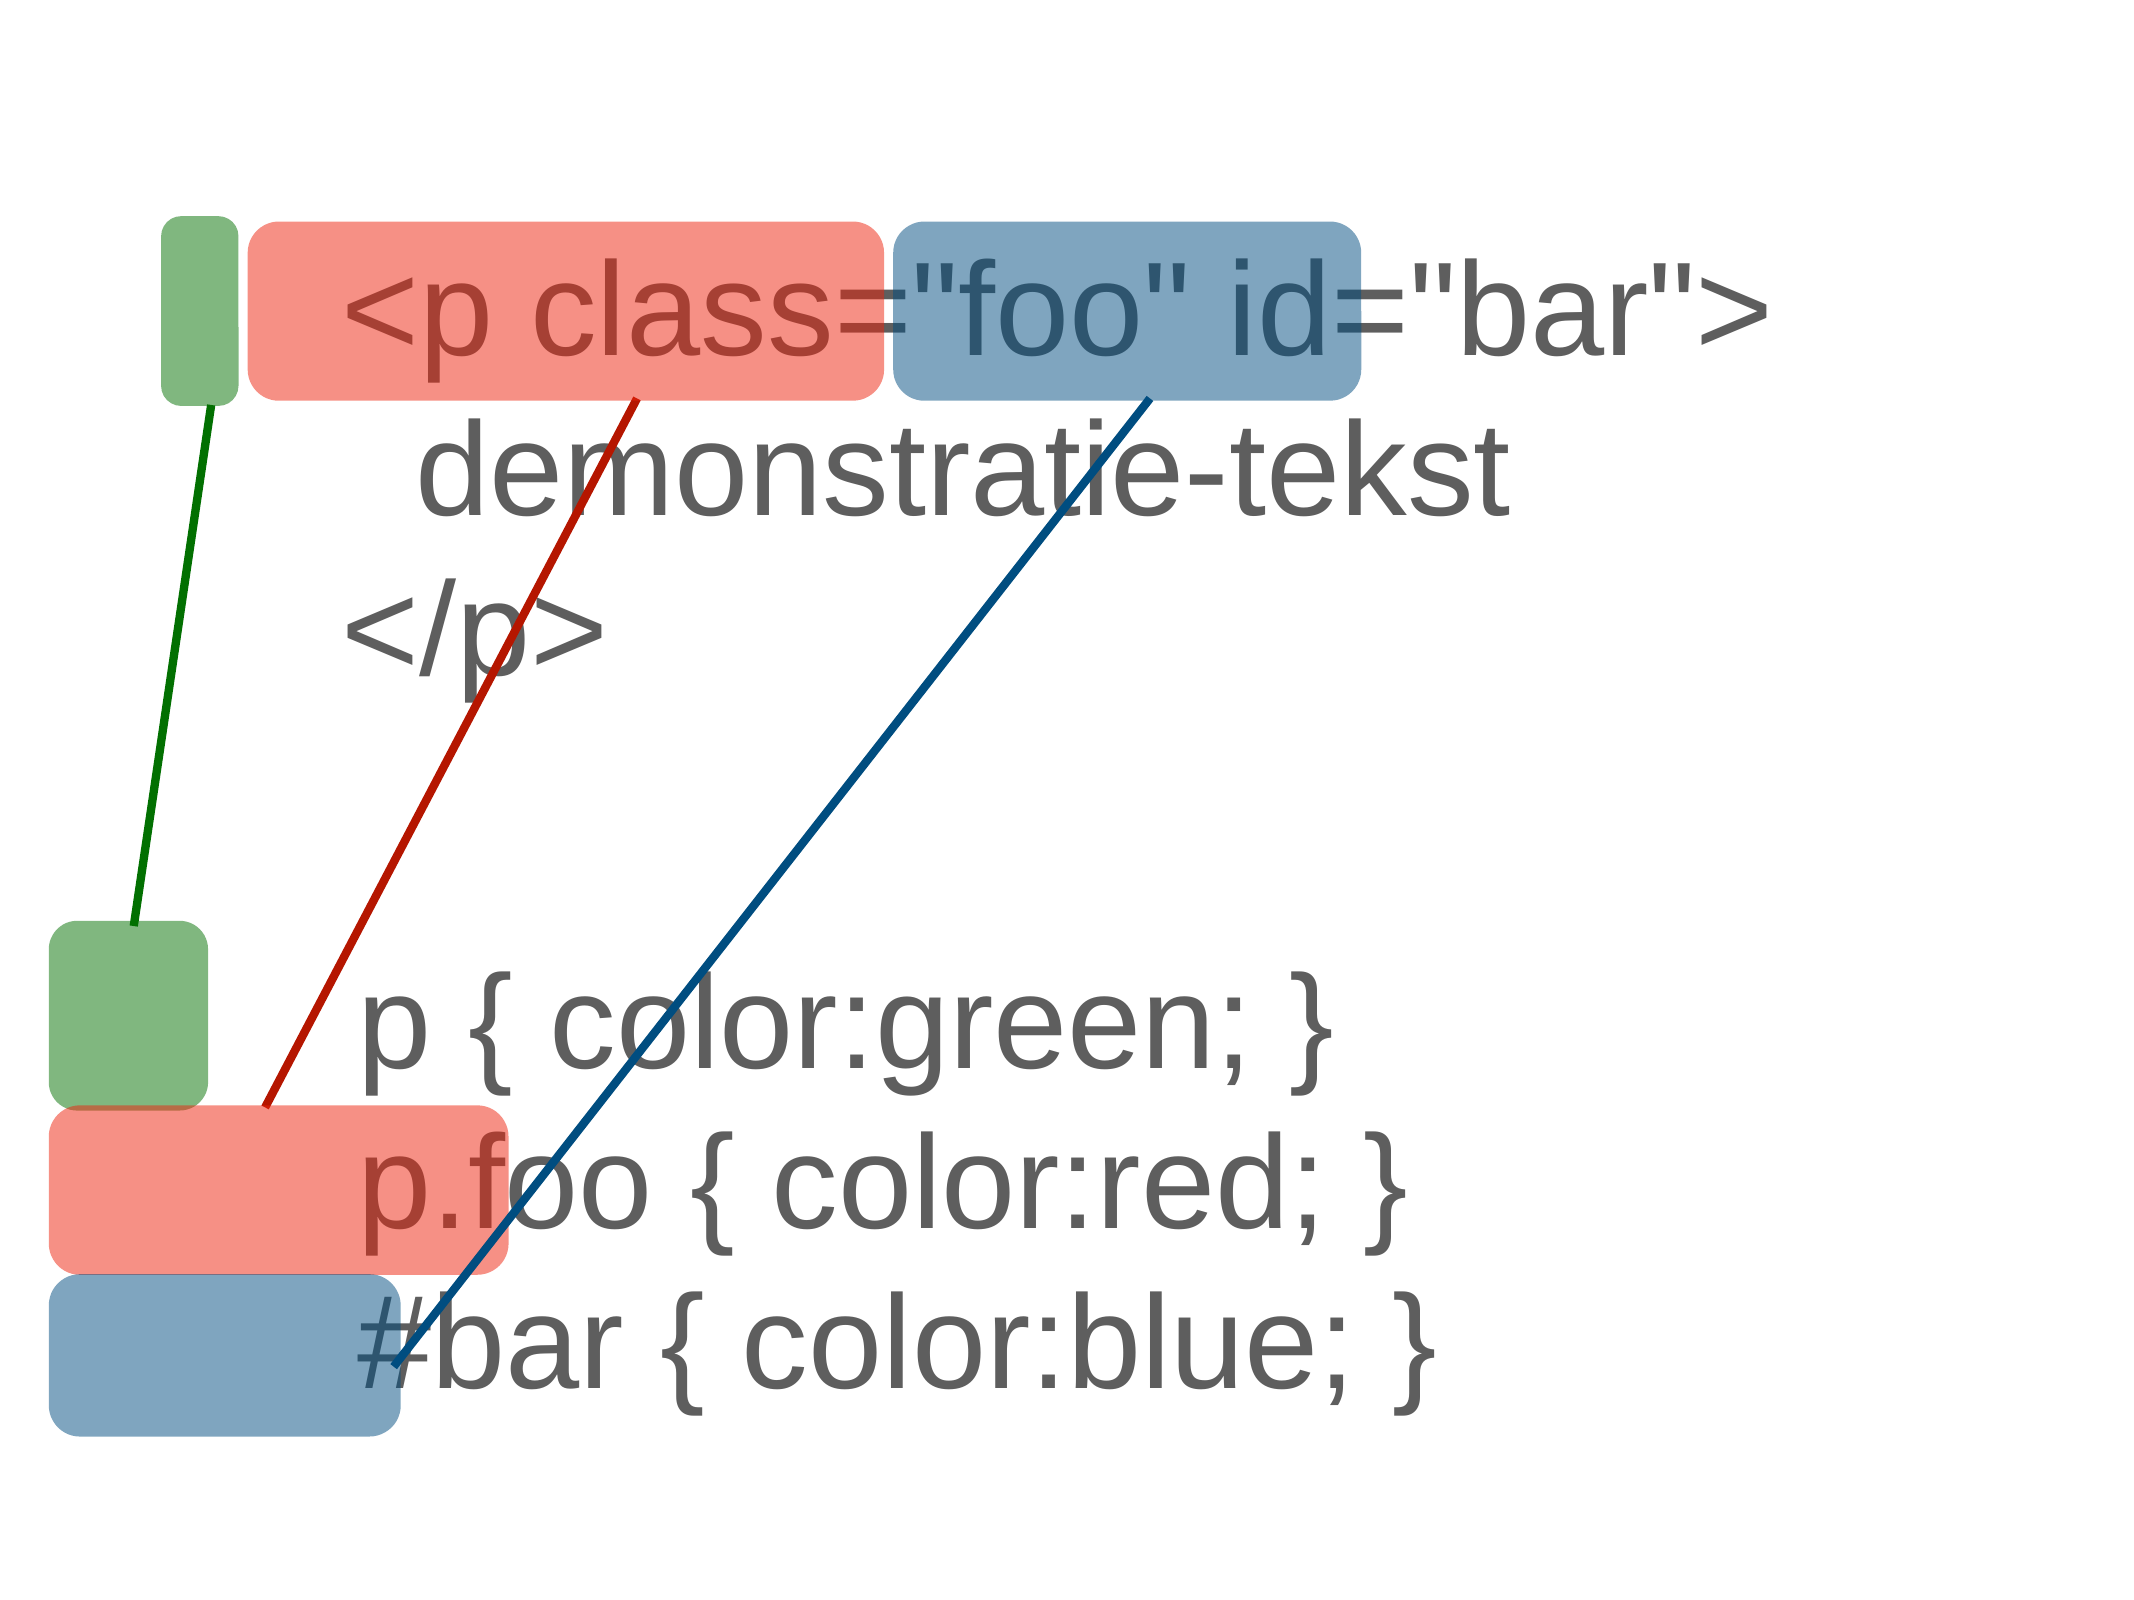

<p class="foo" id="bar">
  demonstratie-tekst
</p>
p { color:green; }
p.foo { color:red; }
#bar { color:blue; }